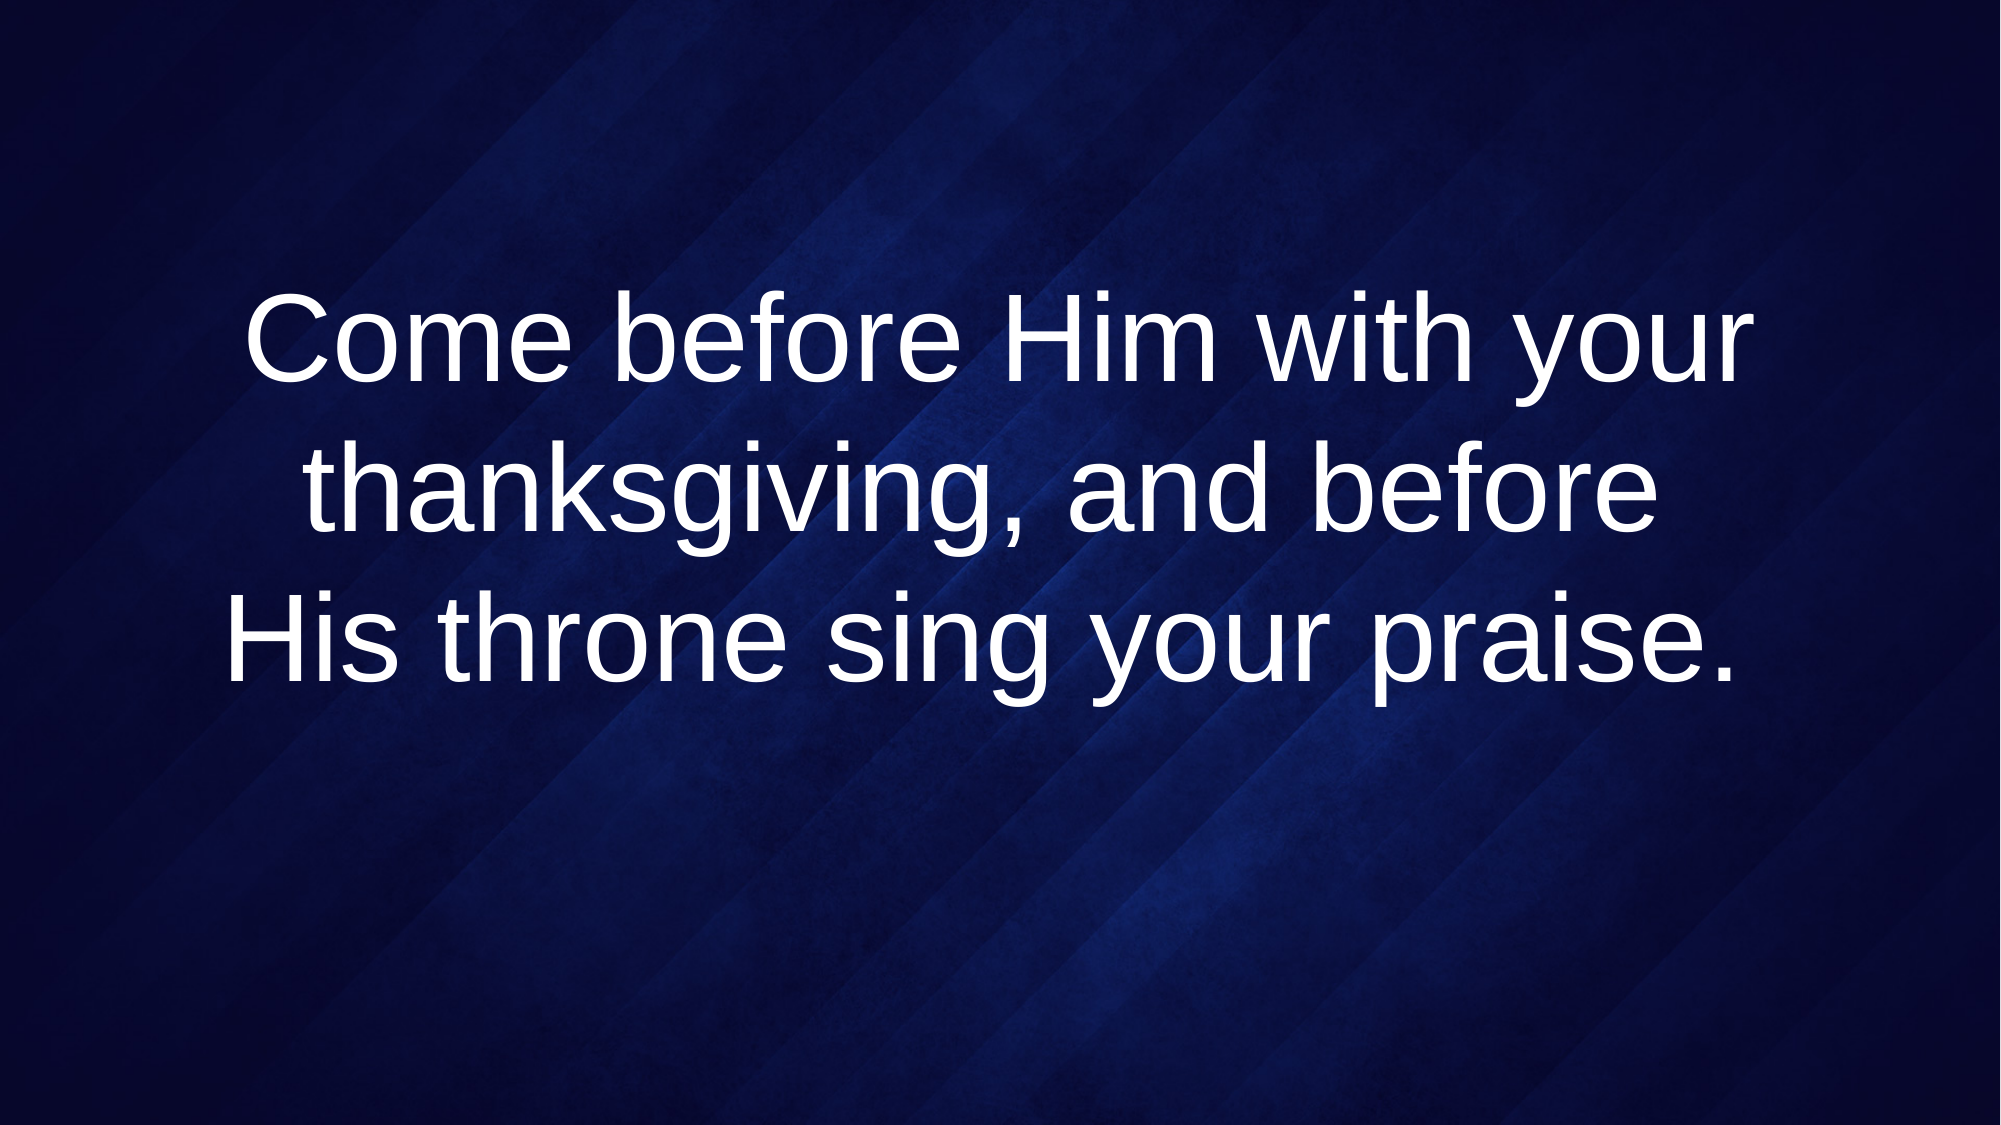

# Come before Him with your thanksgiving, and before His throne sing your praise.